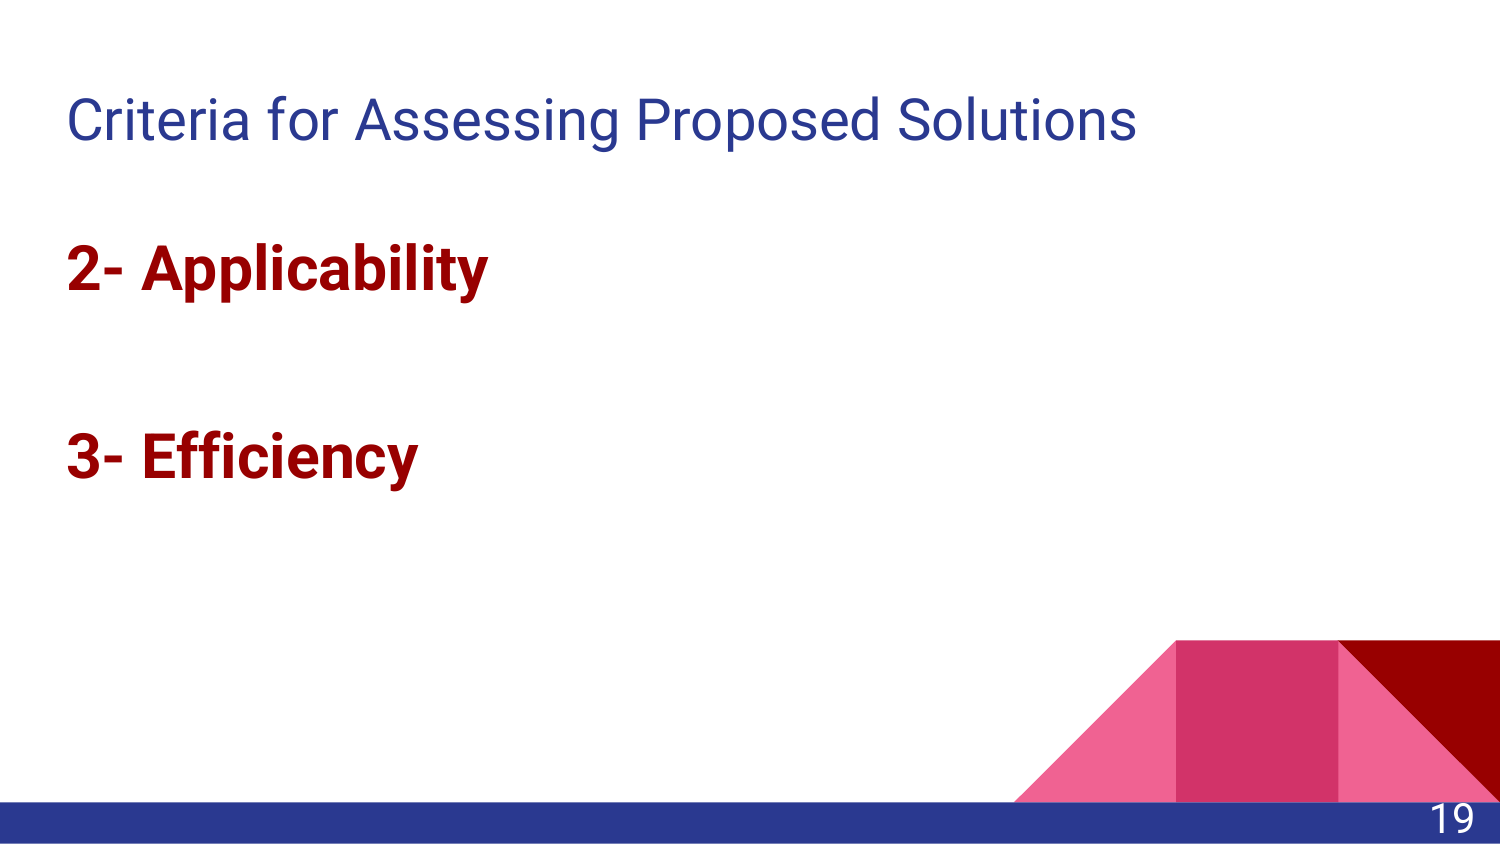

# Criteria for Assessing Proposed Solutions

2- Applicability

3- Efficiency

19